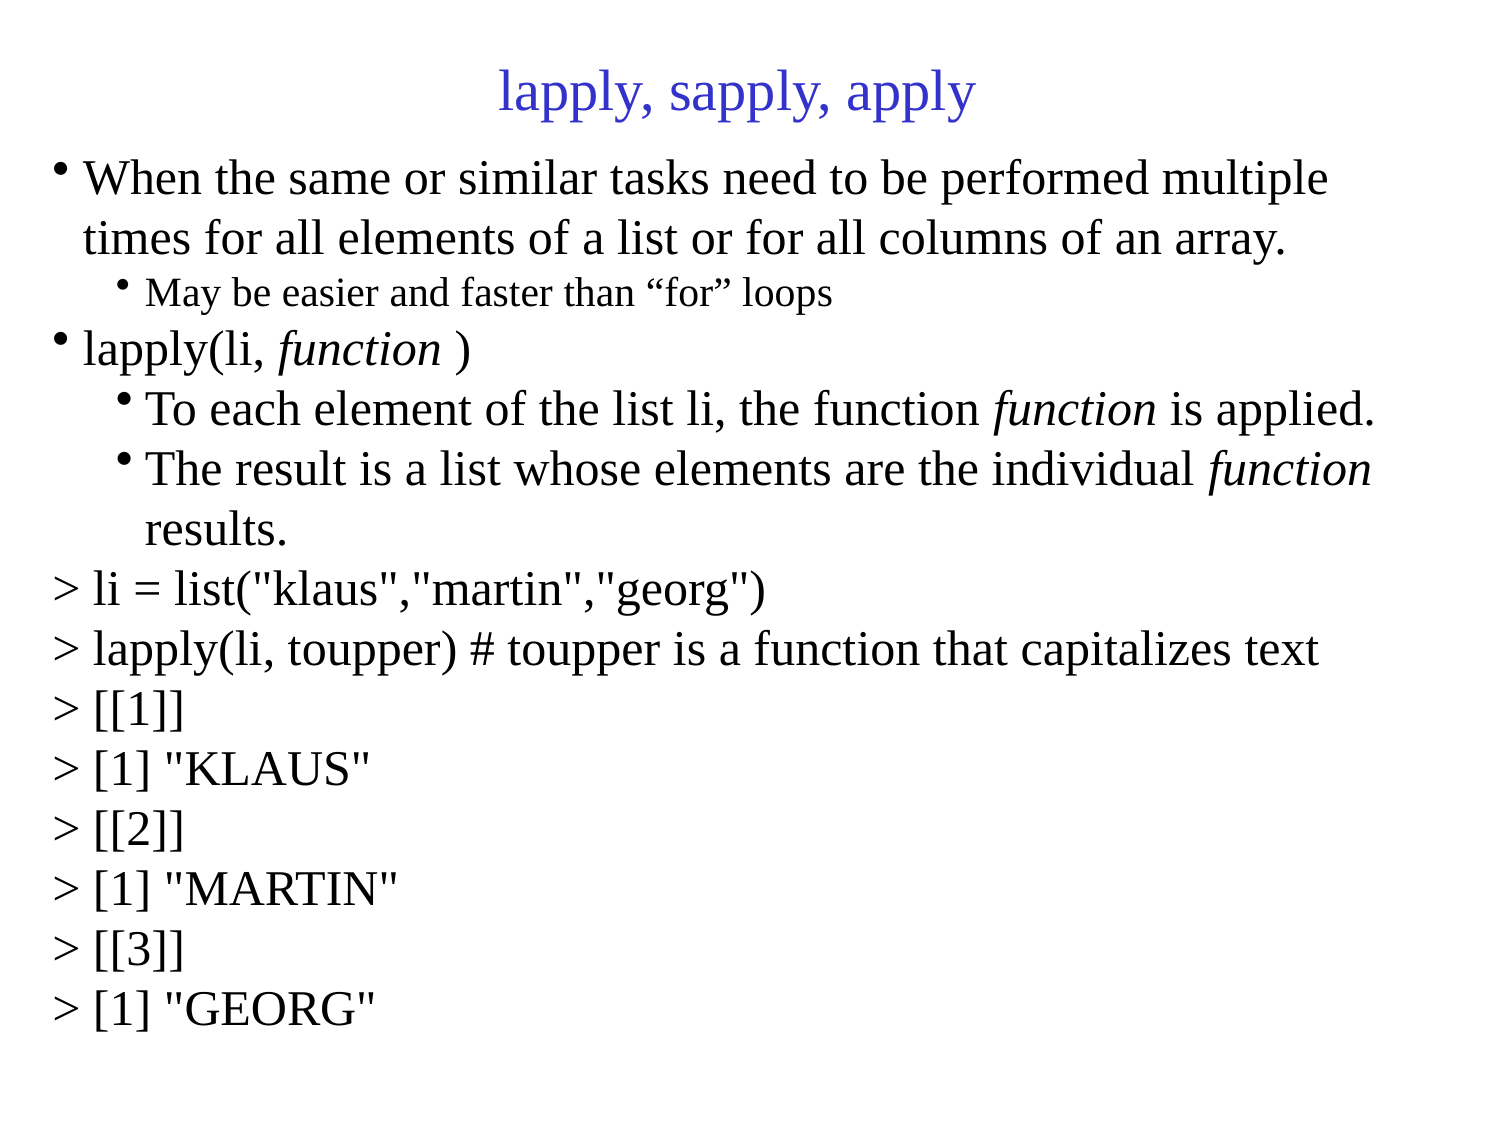

# lapply, sapply, apply
When the same or similar tasks need to be performed multiple times for all elements of a list or for all columns of an array.
May be easier and faster than “for” loops
lapply(li, function )
To each element of the list li, the function function is applied.
The result is a list whose elements are the individual function results.
> li = list("klaus","martin","georg")
> lapply(li, toupper) # toupper is a function that capitalizes text
> [[1]]
> [1] "KLAUS"
> [[2]]
> [1] "MARTIN"
> [[3]]
> [1] "GEORG"